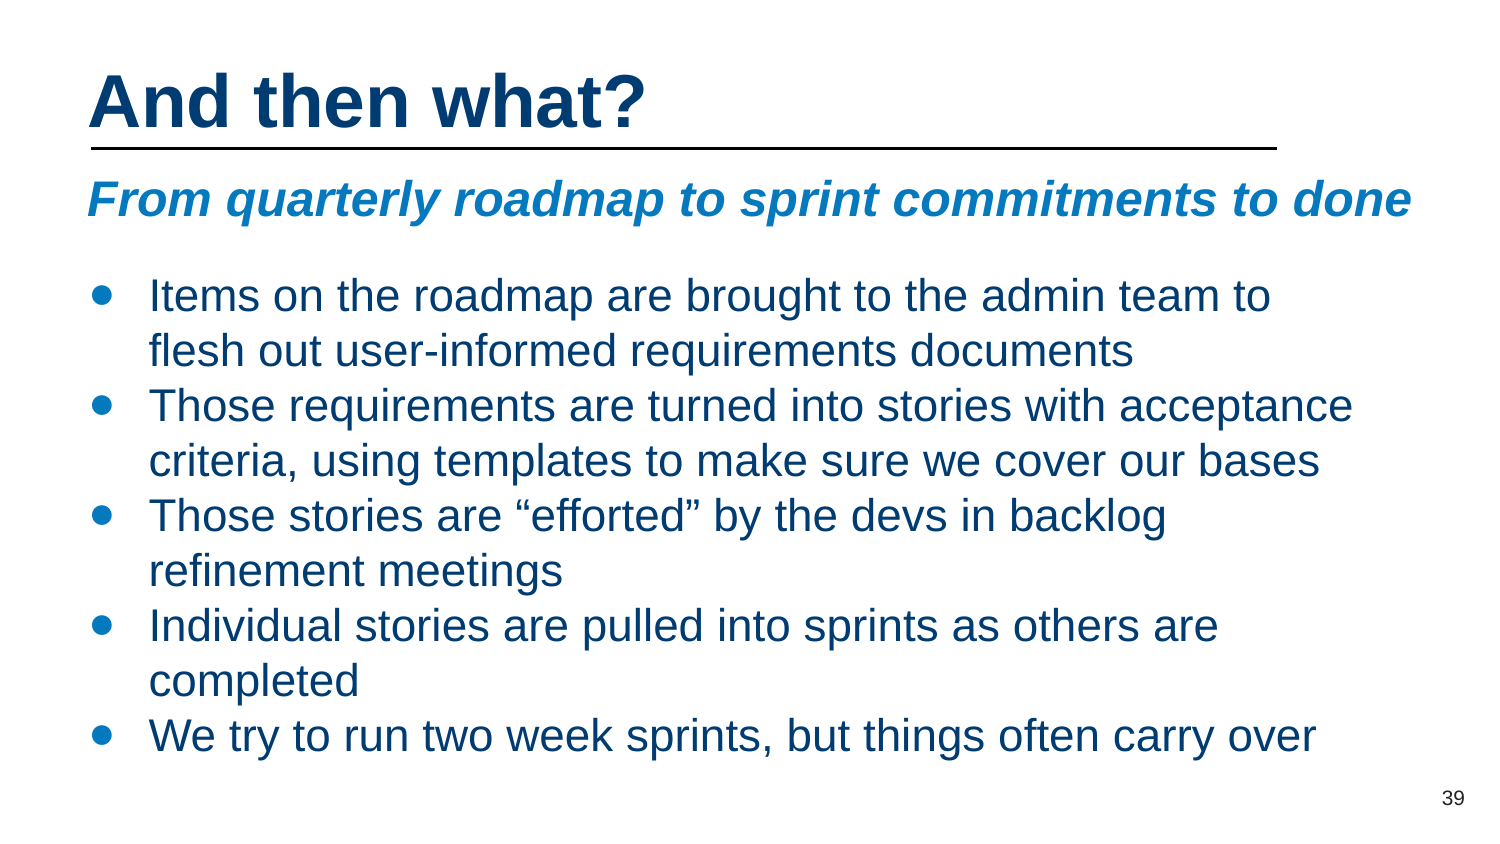

# And then what?
From quarterly roadmap to sprint commitments to done
Items on the roadmap are brought to the admin team to flesh out user-informed requirements documents
Those requirements are turned into stories with acceptance criteria, using templates to make sure we cover our bases
Those stories are “efforted” by the devs in backlog refinement meetings
Individual stories are pulled into sprints as others are completed
We try to run two week sprints, but things often carry over
39